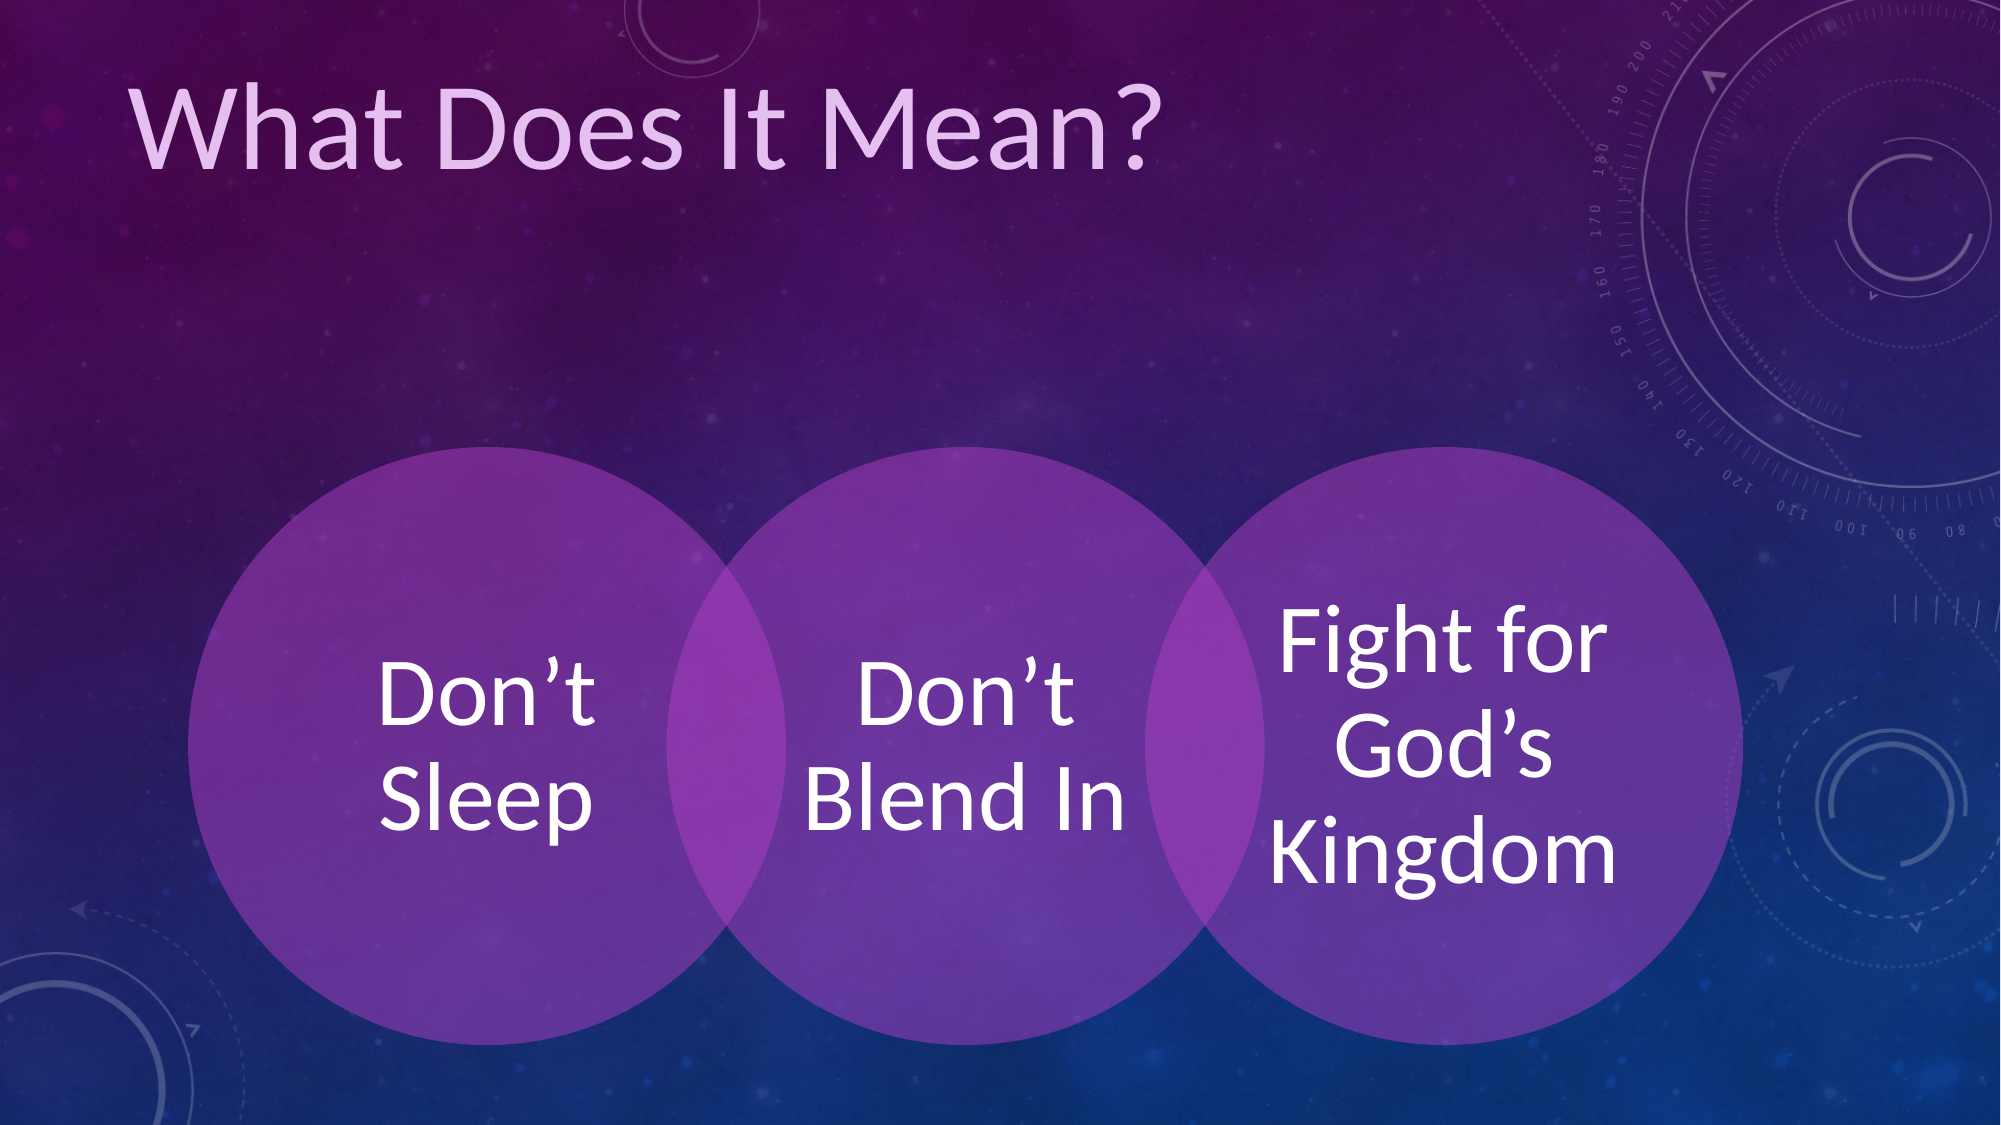

# What Does It Mean?
Don’t Sleep
Don’t Blend In
Fight for God’s Kingdom